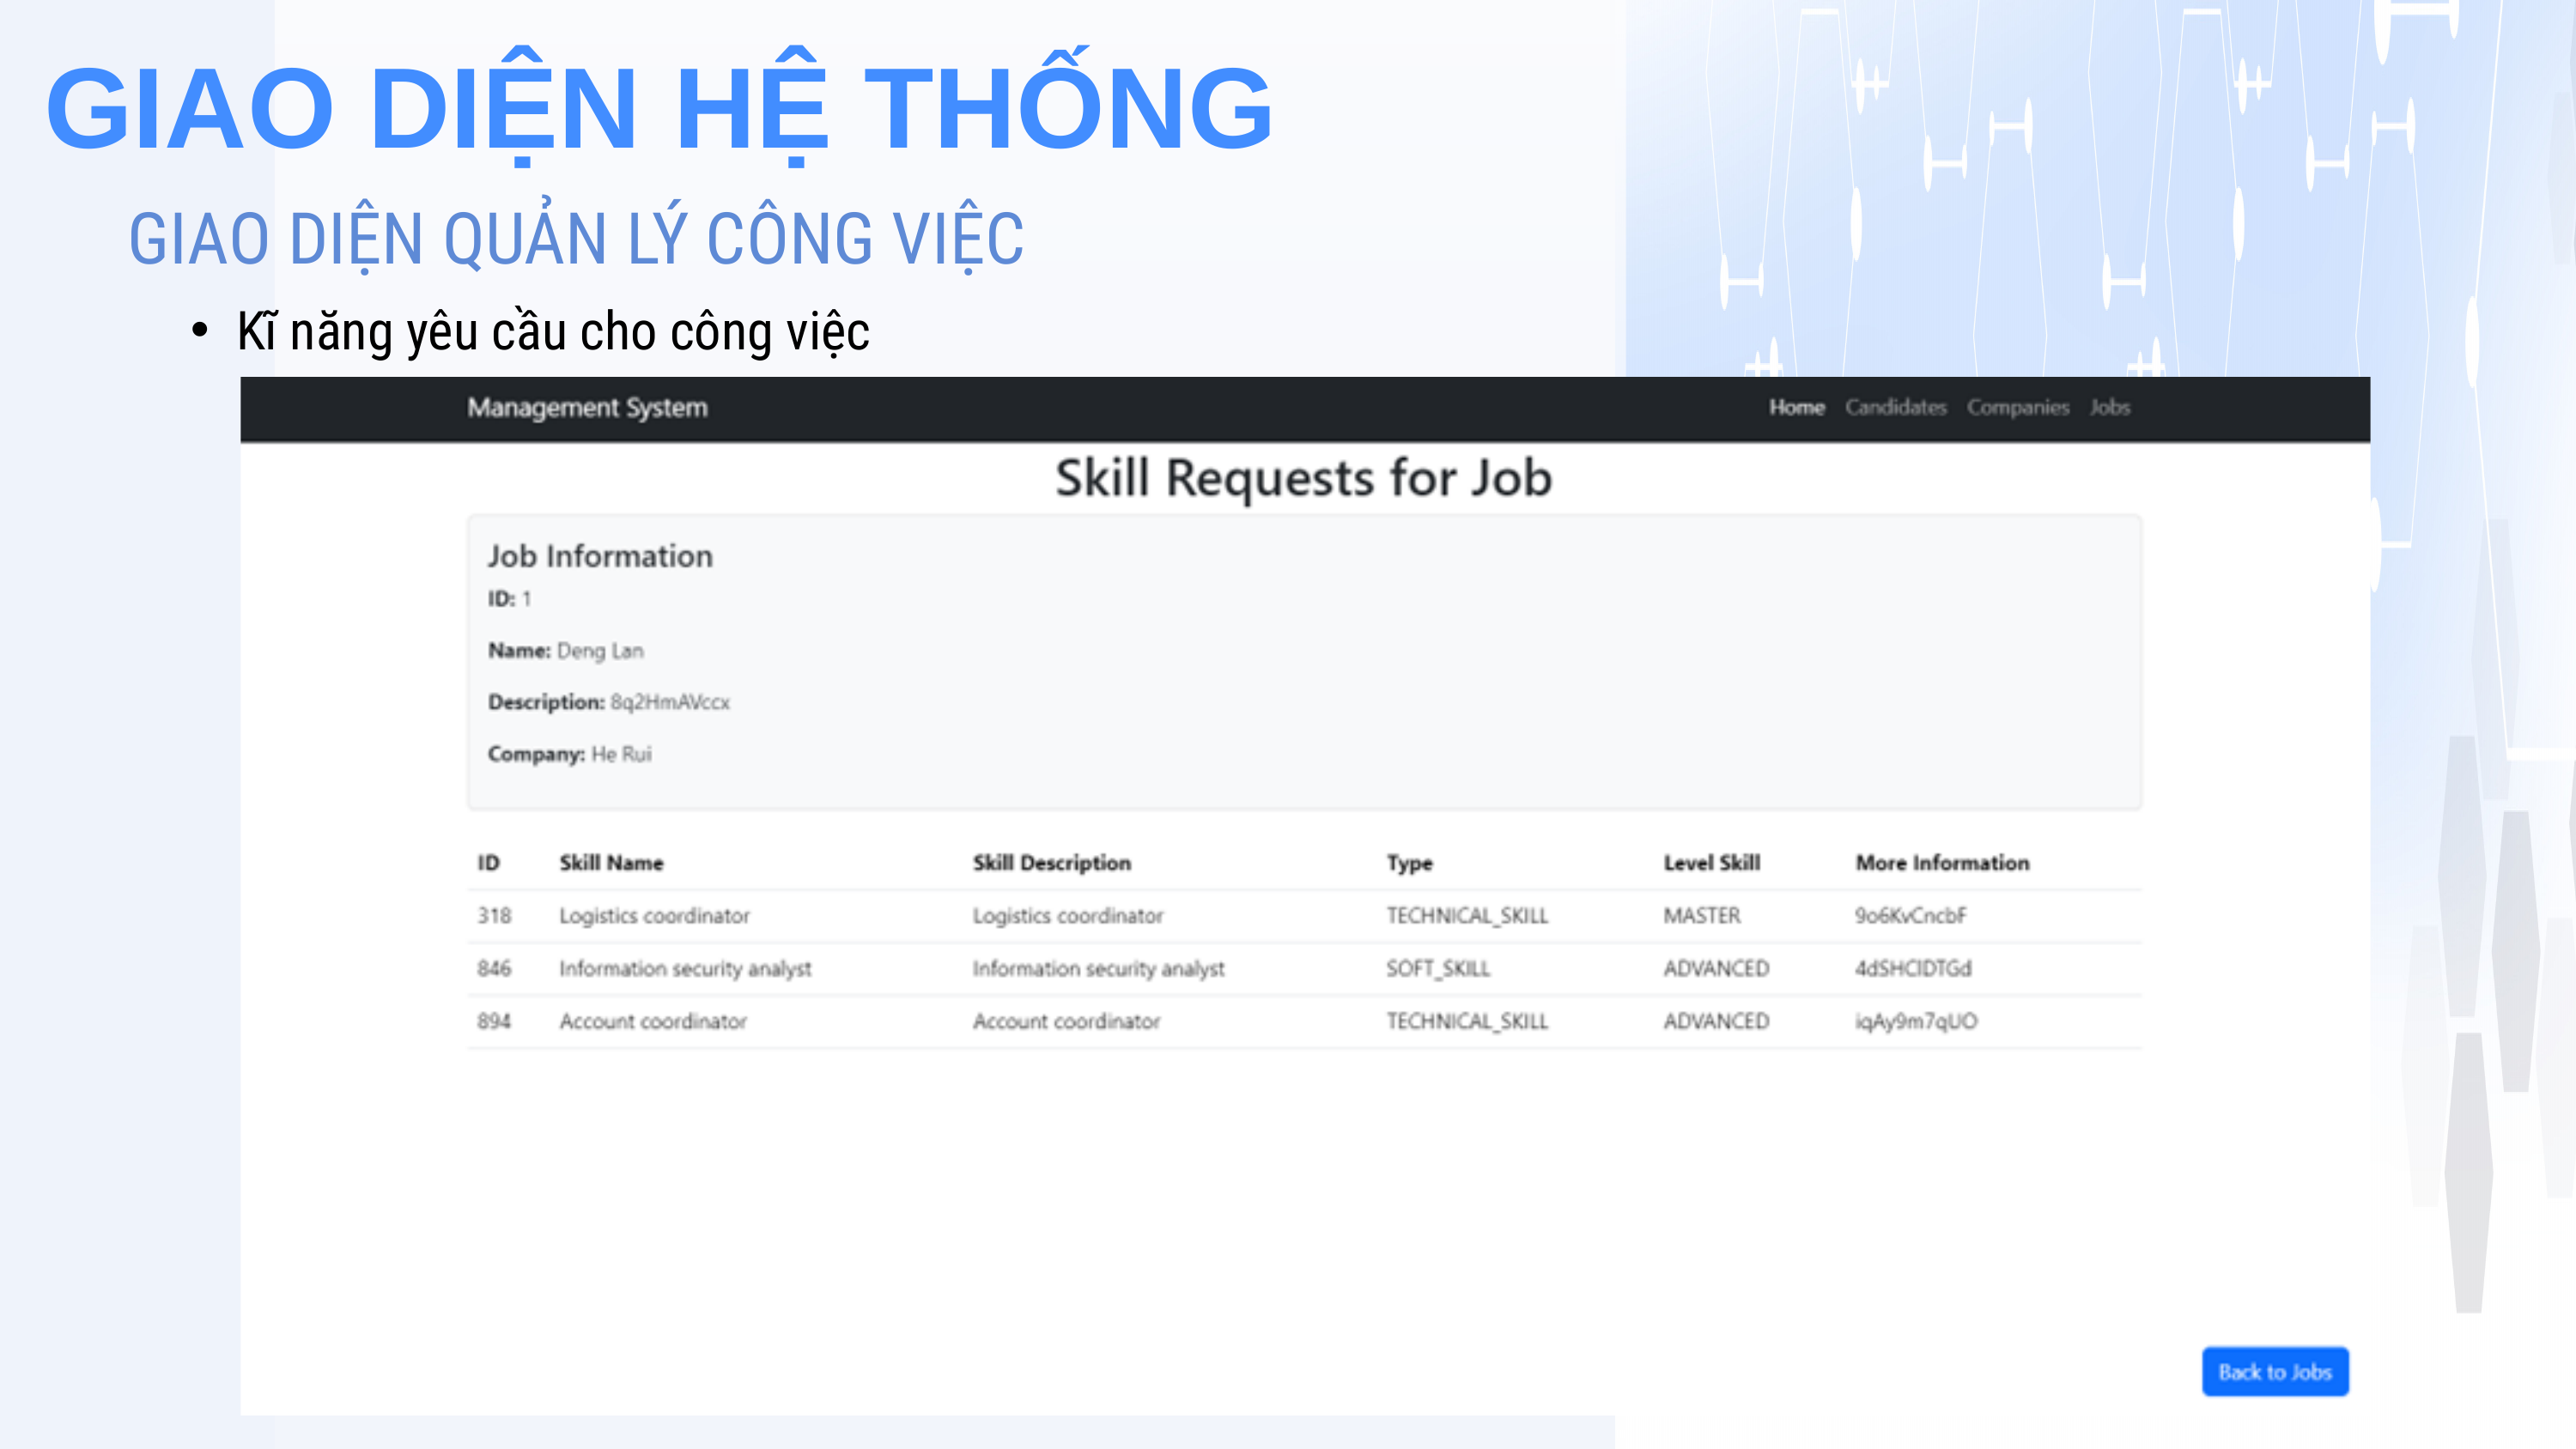

GIAO DIỆN HỆ THỐNG
GIAO DIỆN QUẢN LÝ CÔNG VIỆC
Kĩ năng yêu cầu cho công việc